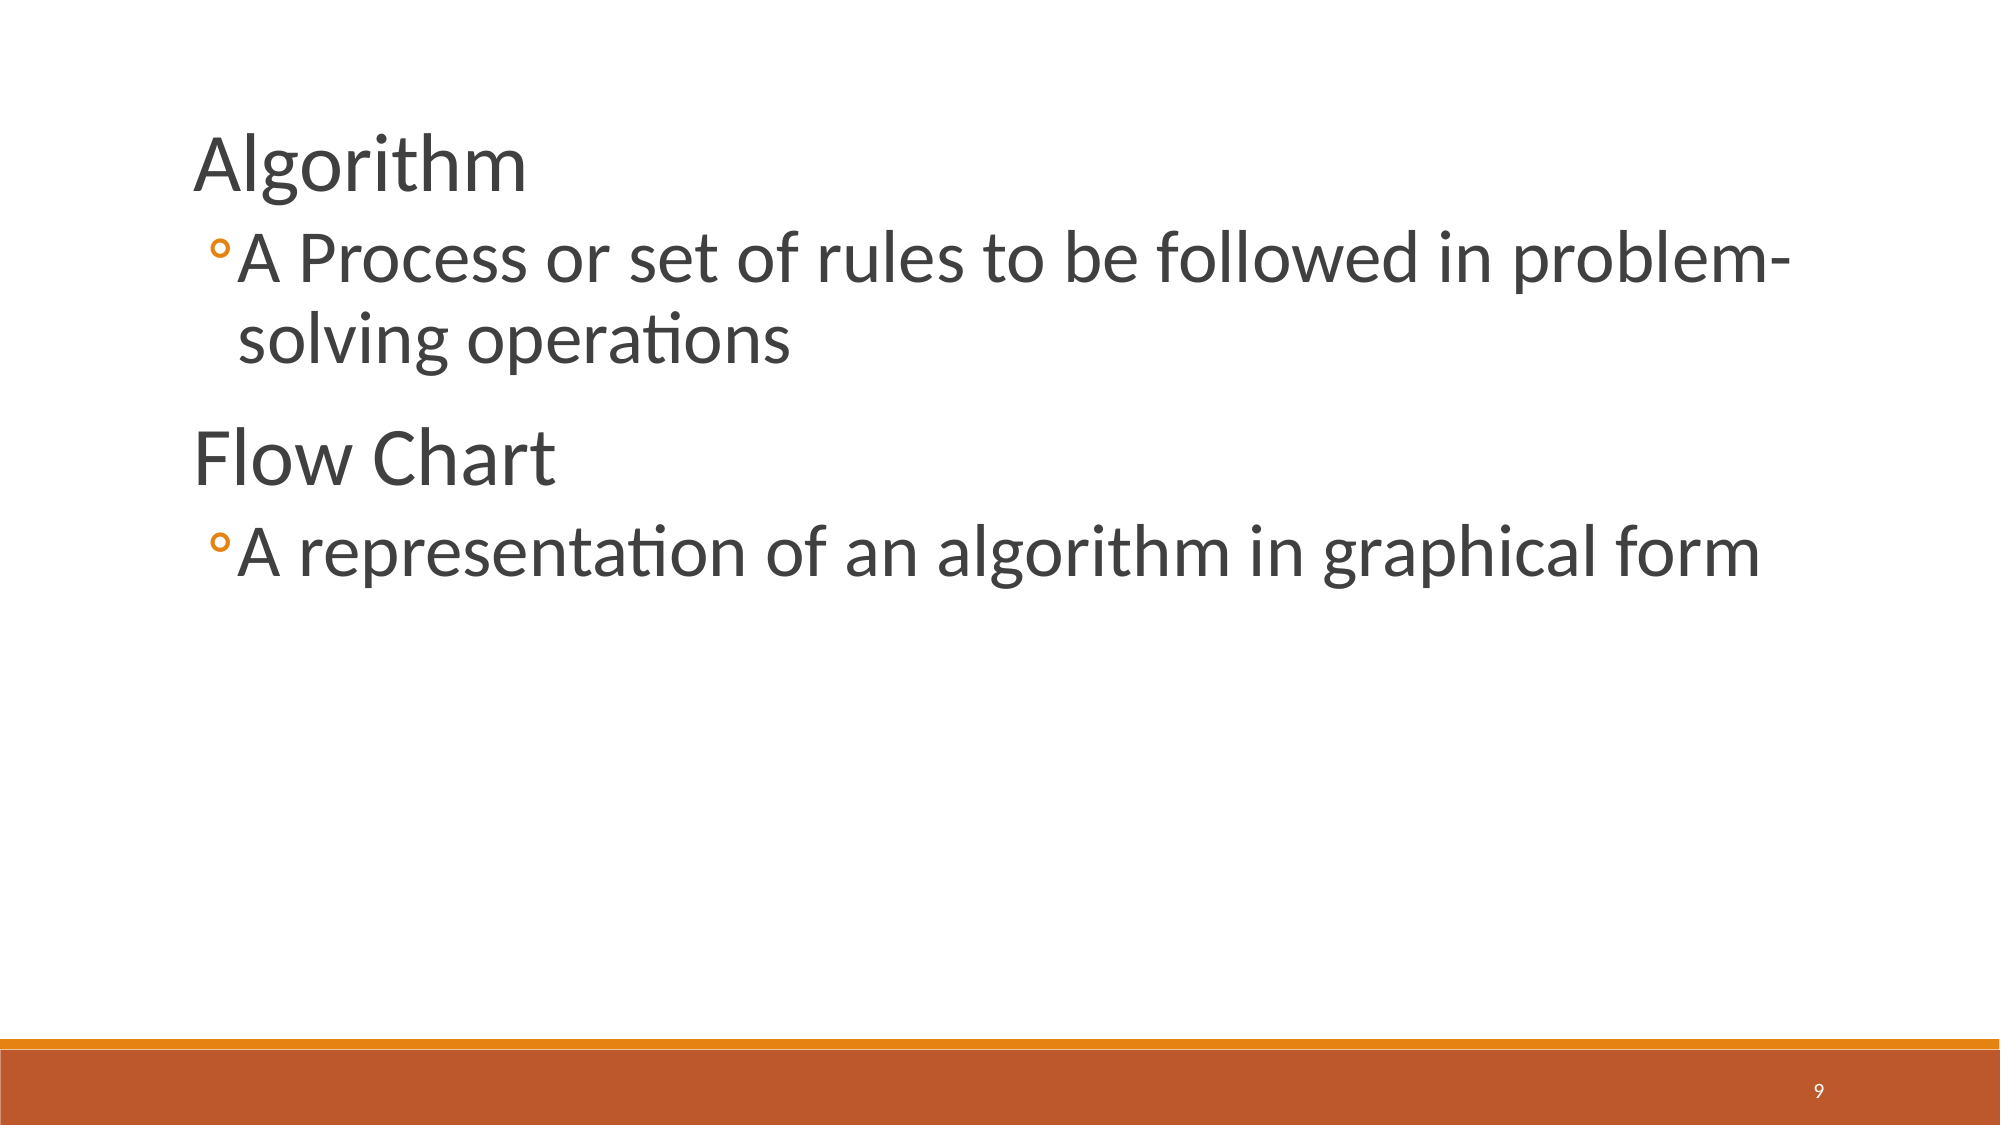

Algorithm
A Process or set of rules to be followed in problem-solving operations
Flow Chart
A representation of an algorithm in graphical form

9